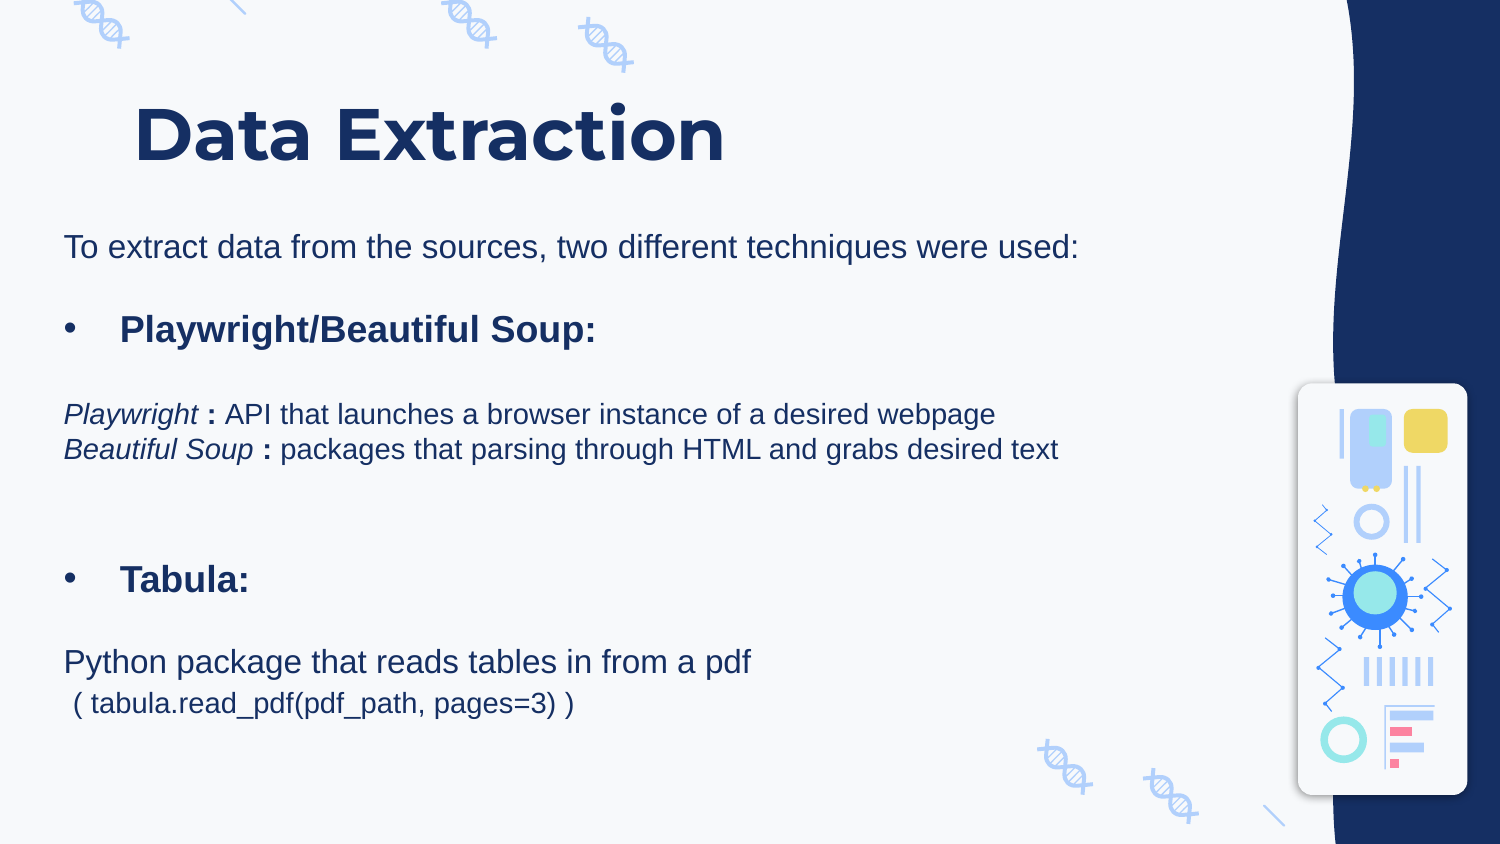

# Data Extraction
To extract data from the sources, two different techniques were used:

Playwright/Beautiful Soup:

Playwright : API that launches a browser instance of a desired webpage
Beautiful Soup : packages that parsing through HTML and grabs desired text

Tabula:

Python package that reads tables in from a pdf
 ( tabula.read_pdf(pdf_path, pages=3) )